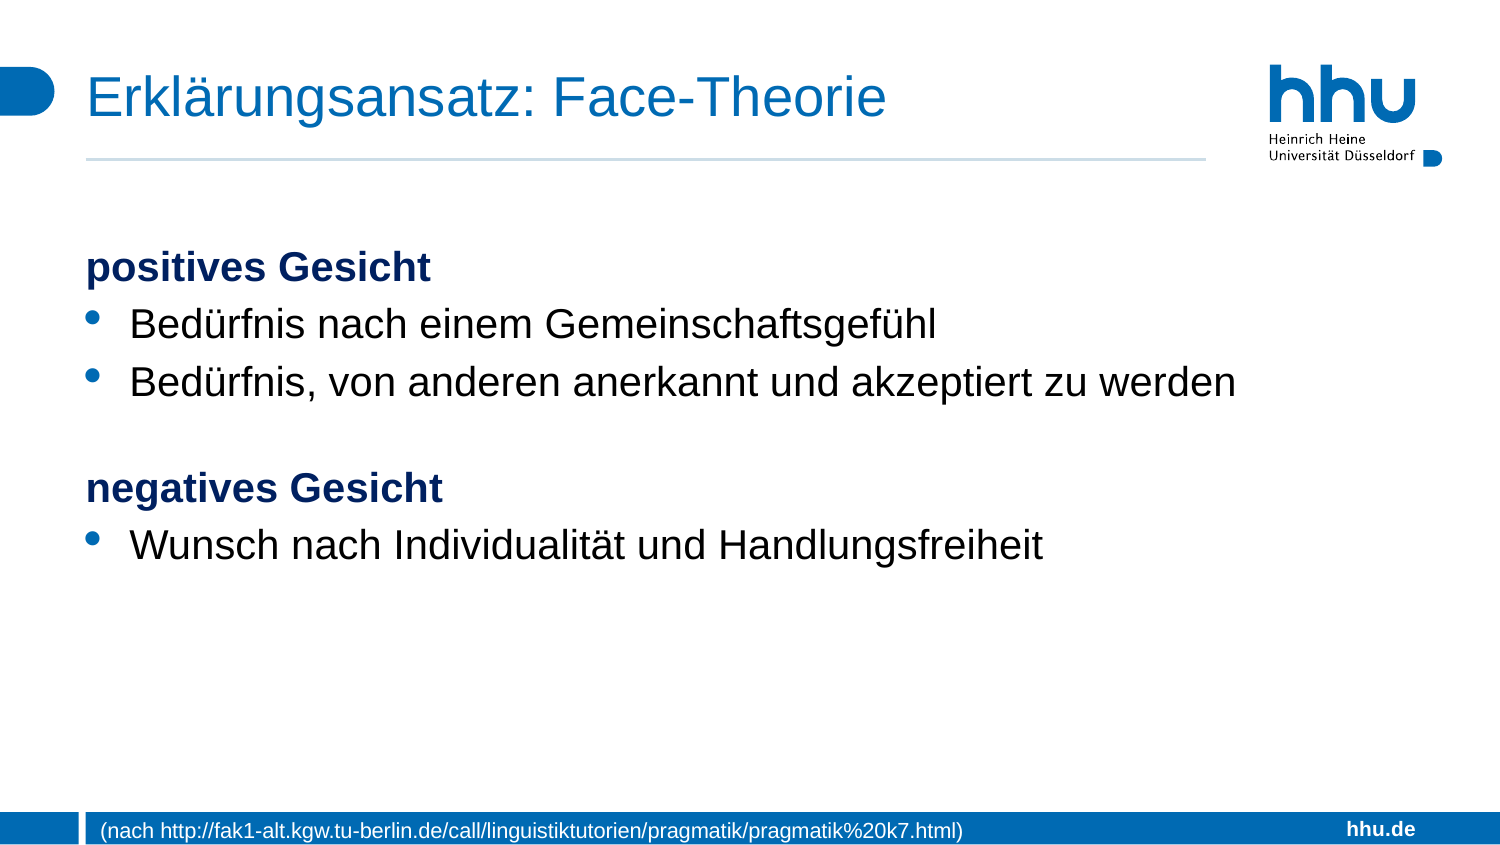

# Erklärungsansatz: Face-Theorie
positives Gesicht
Bedürfnis nach einem Gemeinschaftsgefühl
Bedürfnis, von anderen anerkannt und akzeptiert zu werden

negatives Gesicht
Wunsch nach Individualität und Handlungsfreiheit

(nach http://fak1-alt.kgw.tu-berlin.de/call/linguistiktutorien/pragmatik/pragmatik%20k7.html)